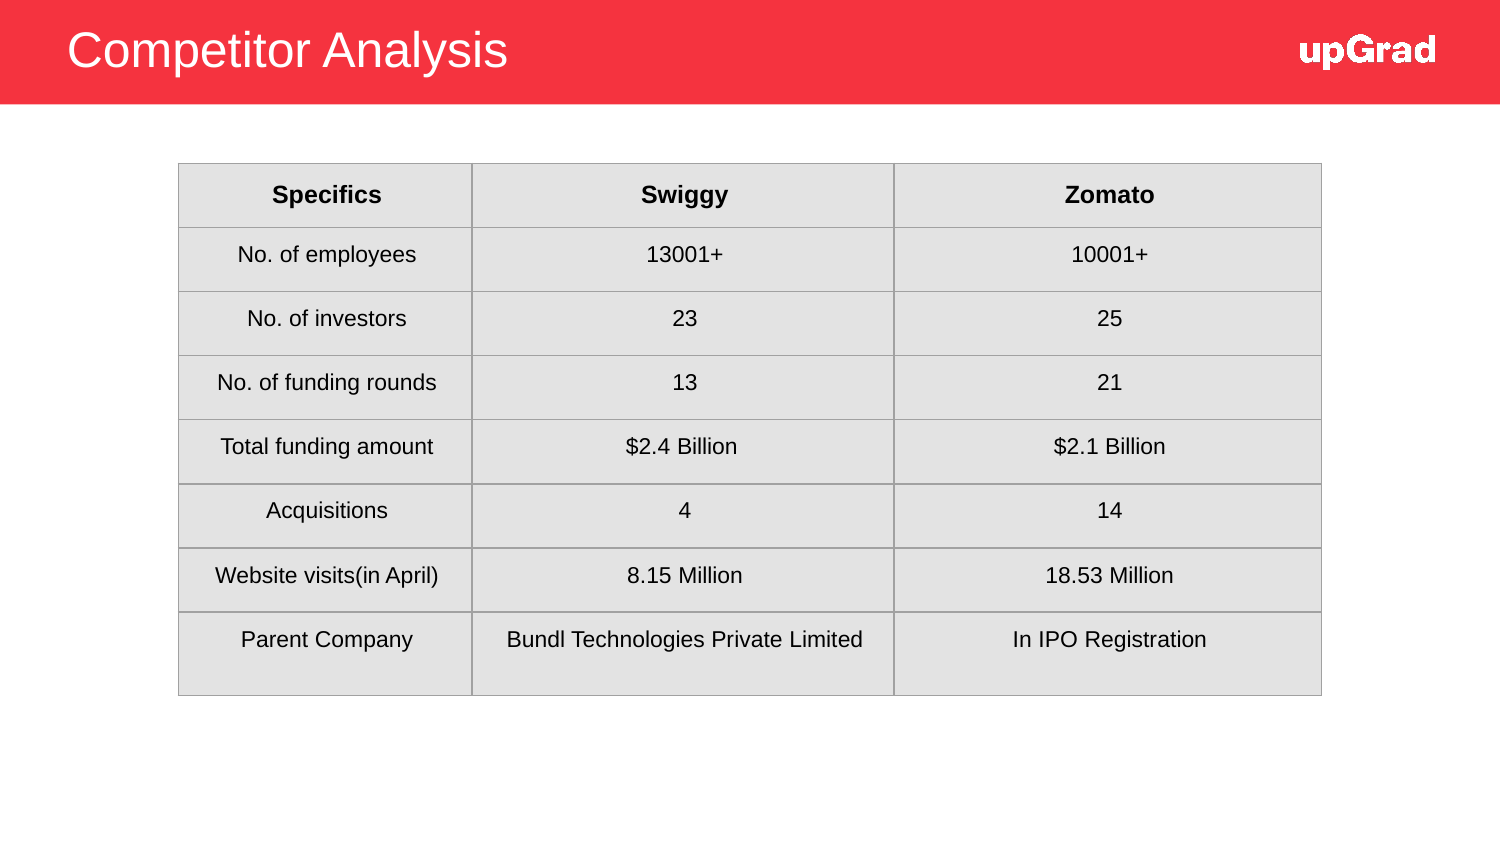

# Competitor Analysis

| Specifics | Swiggy | Zomato |
| --- | --- | --- |
| No. of employees | 13001+ | 10001+ |
| No. of investors | 23 | 25 |
| No. of funding rounds | 13 | 21 |
| Total funding amount | $2.4 Billion | $2.1 Billion |
| Acquisitions | 4 | 14 |
| Website visits(in April) | 8.15 Million | 18.53 Million |
| Parent Company | Bundl Technologies Private Limited | In IPO Registration |